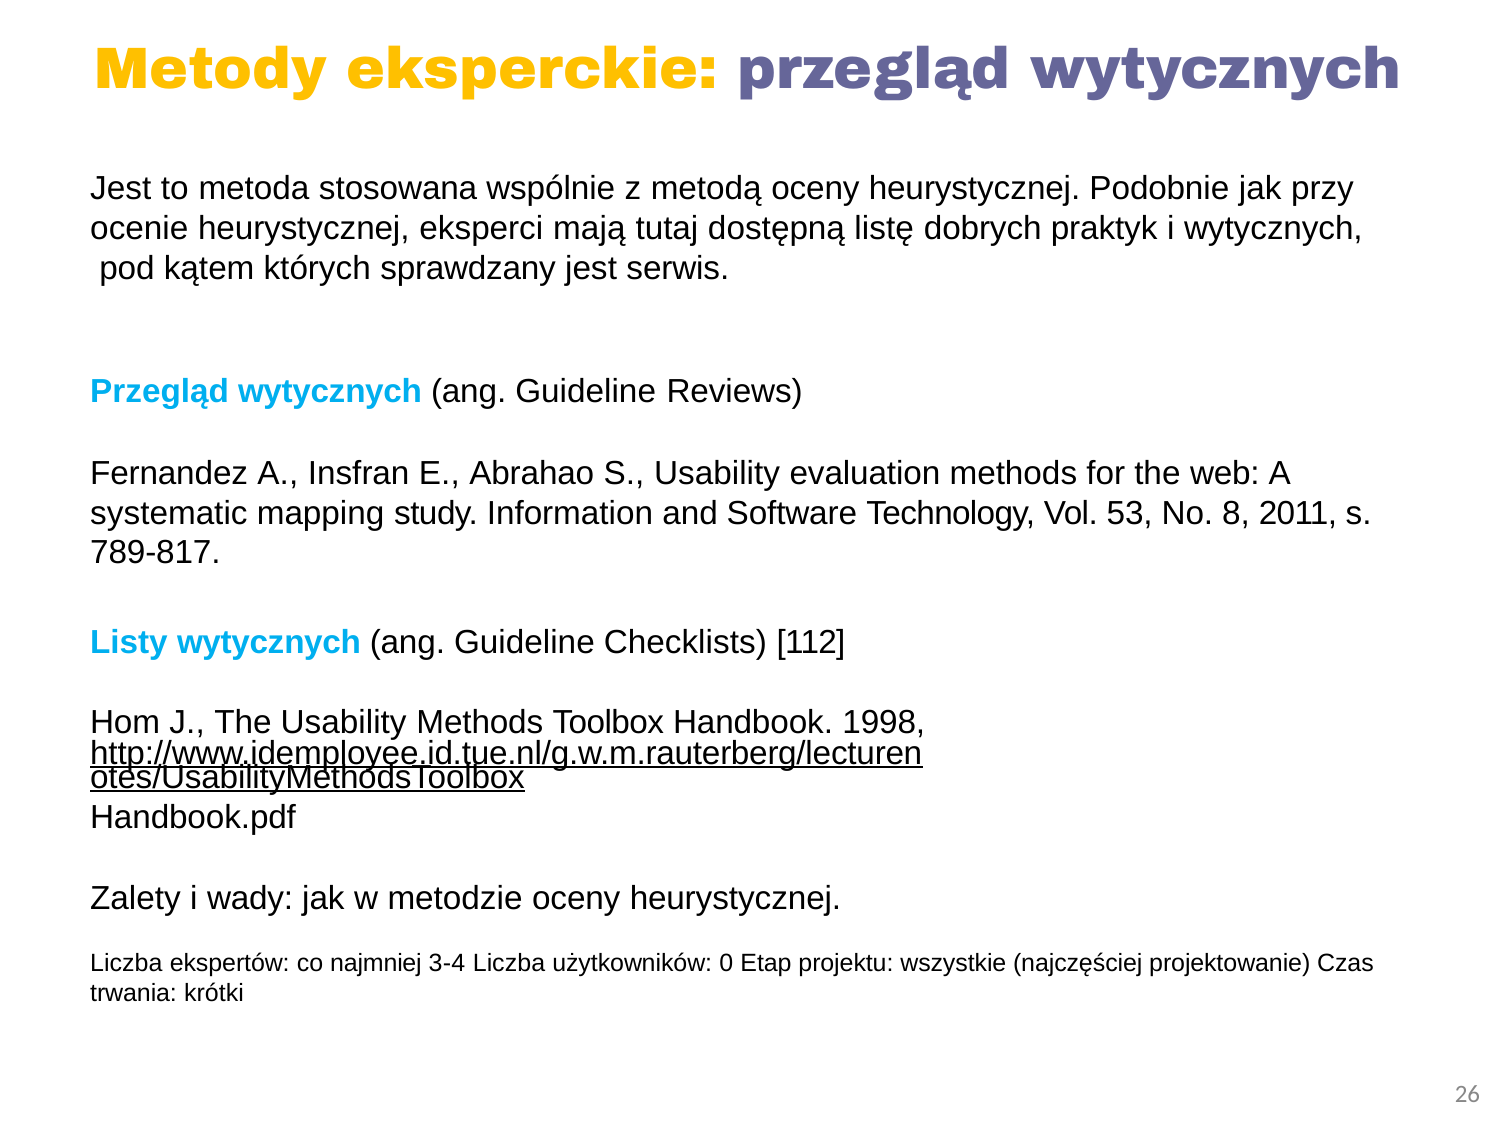

# Metody eksperckie: przegląd wytycznych
Jest to metoda stosowana wspólnie z metodą oceny heurystycznej. Podobnie jak przy  ocenie heurystycznej, eksperci mają tutaj dostępną listę dobrych praktyk i wytycznych,  pod kątem których sprawdzany jest serwis.

Przegląd wytycznych (ang. Guideline Reviews)

Fernandez A., Insfran E., Abrahao S., Usability evaluation methods for the web: A  systematic mapping study. Information and Software Technology, Vol. 53, No. 8, 2011, s.  789-817.
Listy wytycznych (ang. Guideline Checklists) [112]  Hom J., The Usability Methods Toolbox Handbook. 1998,
http://www.idemployee.id.tue.nl/g.w.m.rauterberg/lecturenotes/UsabilityMethodsToolbox
Handbook.pdf

Zalety i wady: jak w metodzie oceny heurystycznej.
Liczba ekspertów: co najmniej 3-4 Liczba użytkowników: 0 Etap projektu: wszystkie (najczęściej projektowanie) Czas  trwania: krótki
26